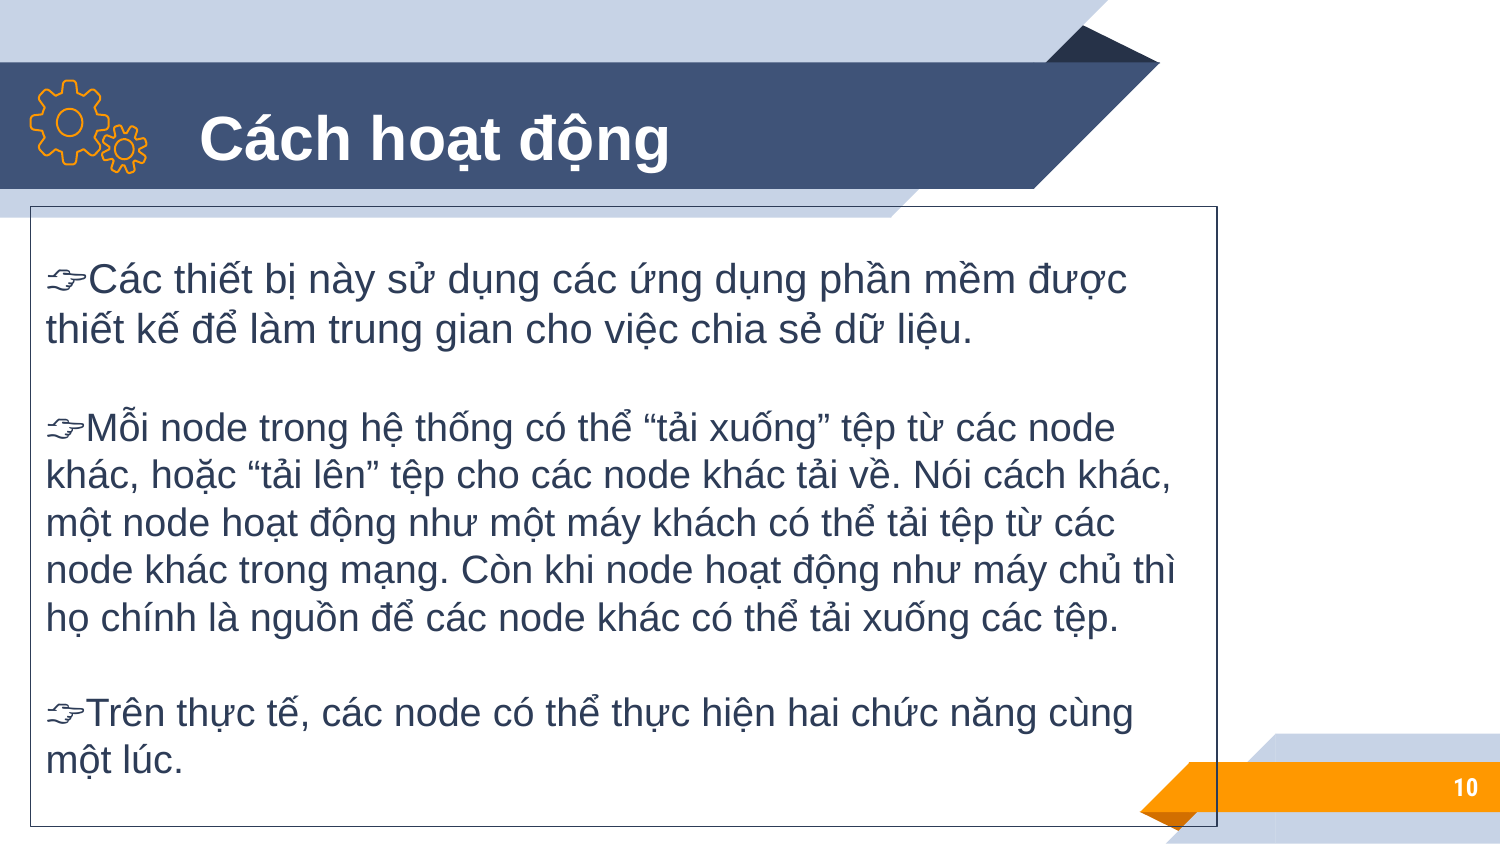

# Cách hoạt động

👉Các thiết bị này sử dụng các ứng dụng phần mềm được thiết kế để làm trung gian cho việc chia sẻ dữ liệu.

👉Mỗi node trong hệ thống có thể “tải xuống” tệp từ các node khác, hoặc “tải lên” tệp cho các node khác tải về. Nói cách khác, một node hoạt động như một máy khách có thể tải tệp từ các node khác trong mạng. Còn khi node hoạt động như máy chủ thì họ chính là nguồn để các node khác có thể tải xuống các tệp.

👉Trên thực tế, các node có thể thực hiện hai chức năng cùng một lúc.
10